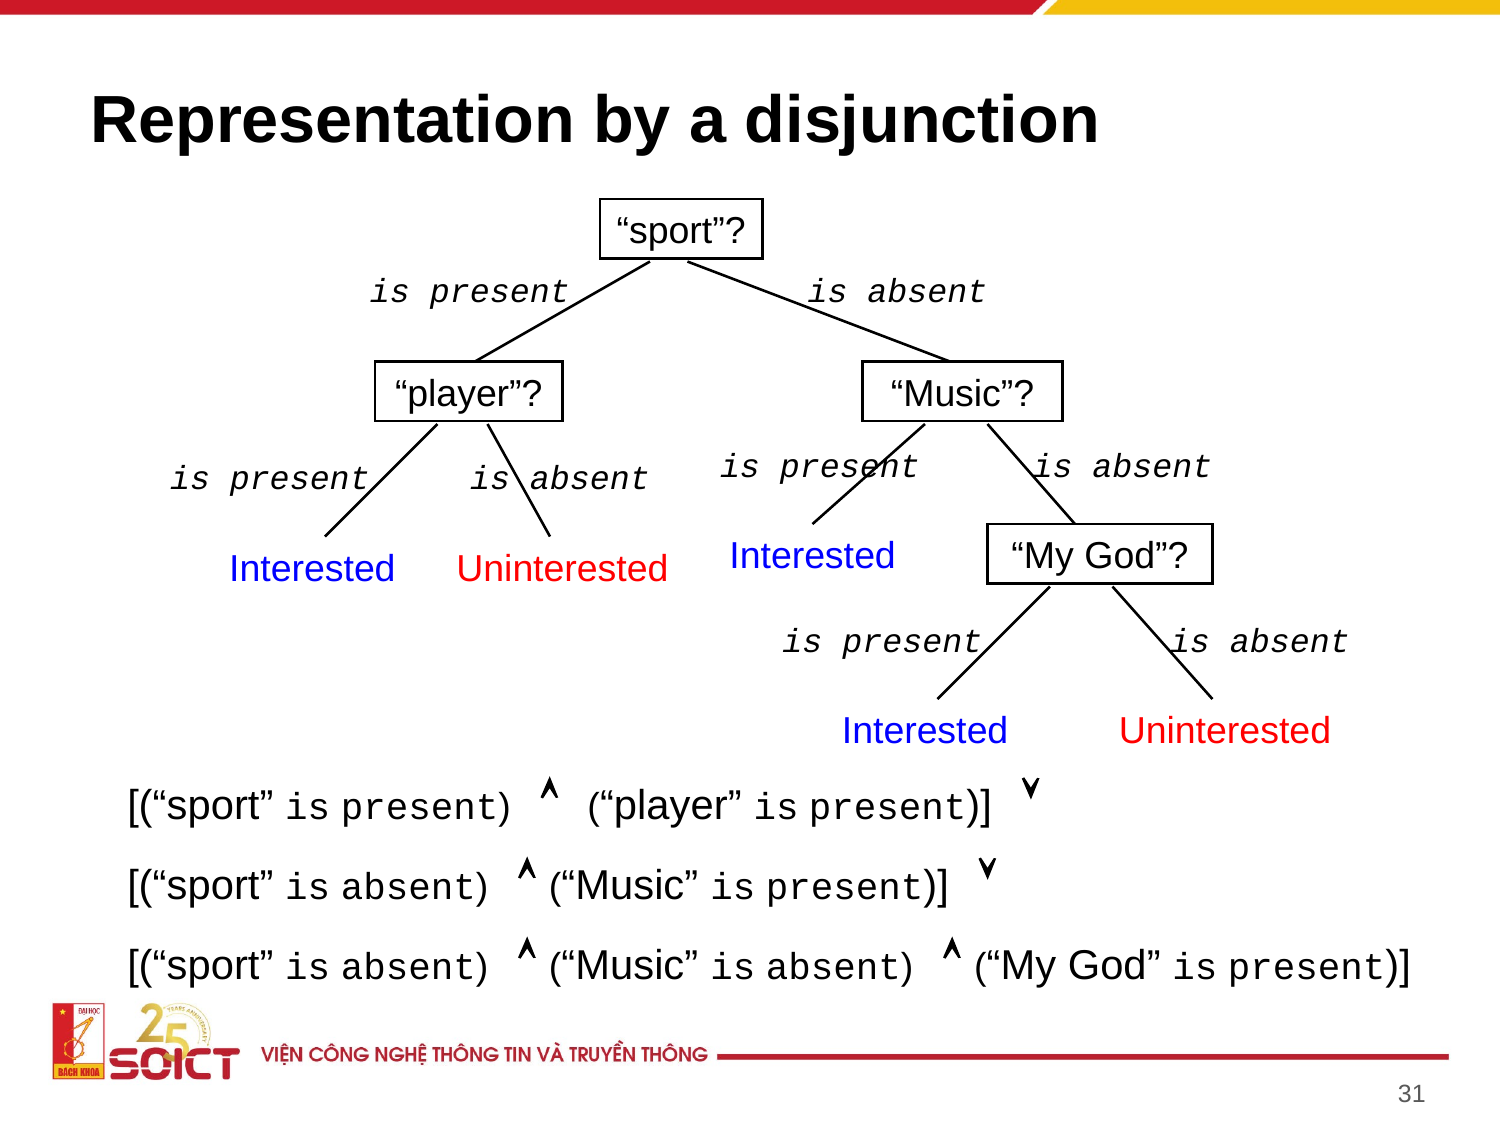

# Representation by a disjunction
“sport”?
is present

is absent
“player”?
“Music”?

is present
is absent
is present
is absent
Interested
“My God”?
Interested
Uninterested

is present
is absent
Interested
Uninterested
[(“sport” is present) ∧ (“player” is present)] ∨
[(“sport” is absent) ∧ (“Music” is present)] ∨
[(“sport” is absent) ∧ (“Music” is absent) ∧ (“My God” is present)]
31